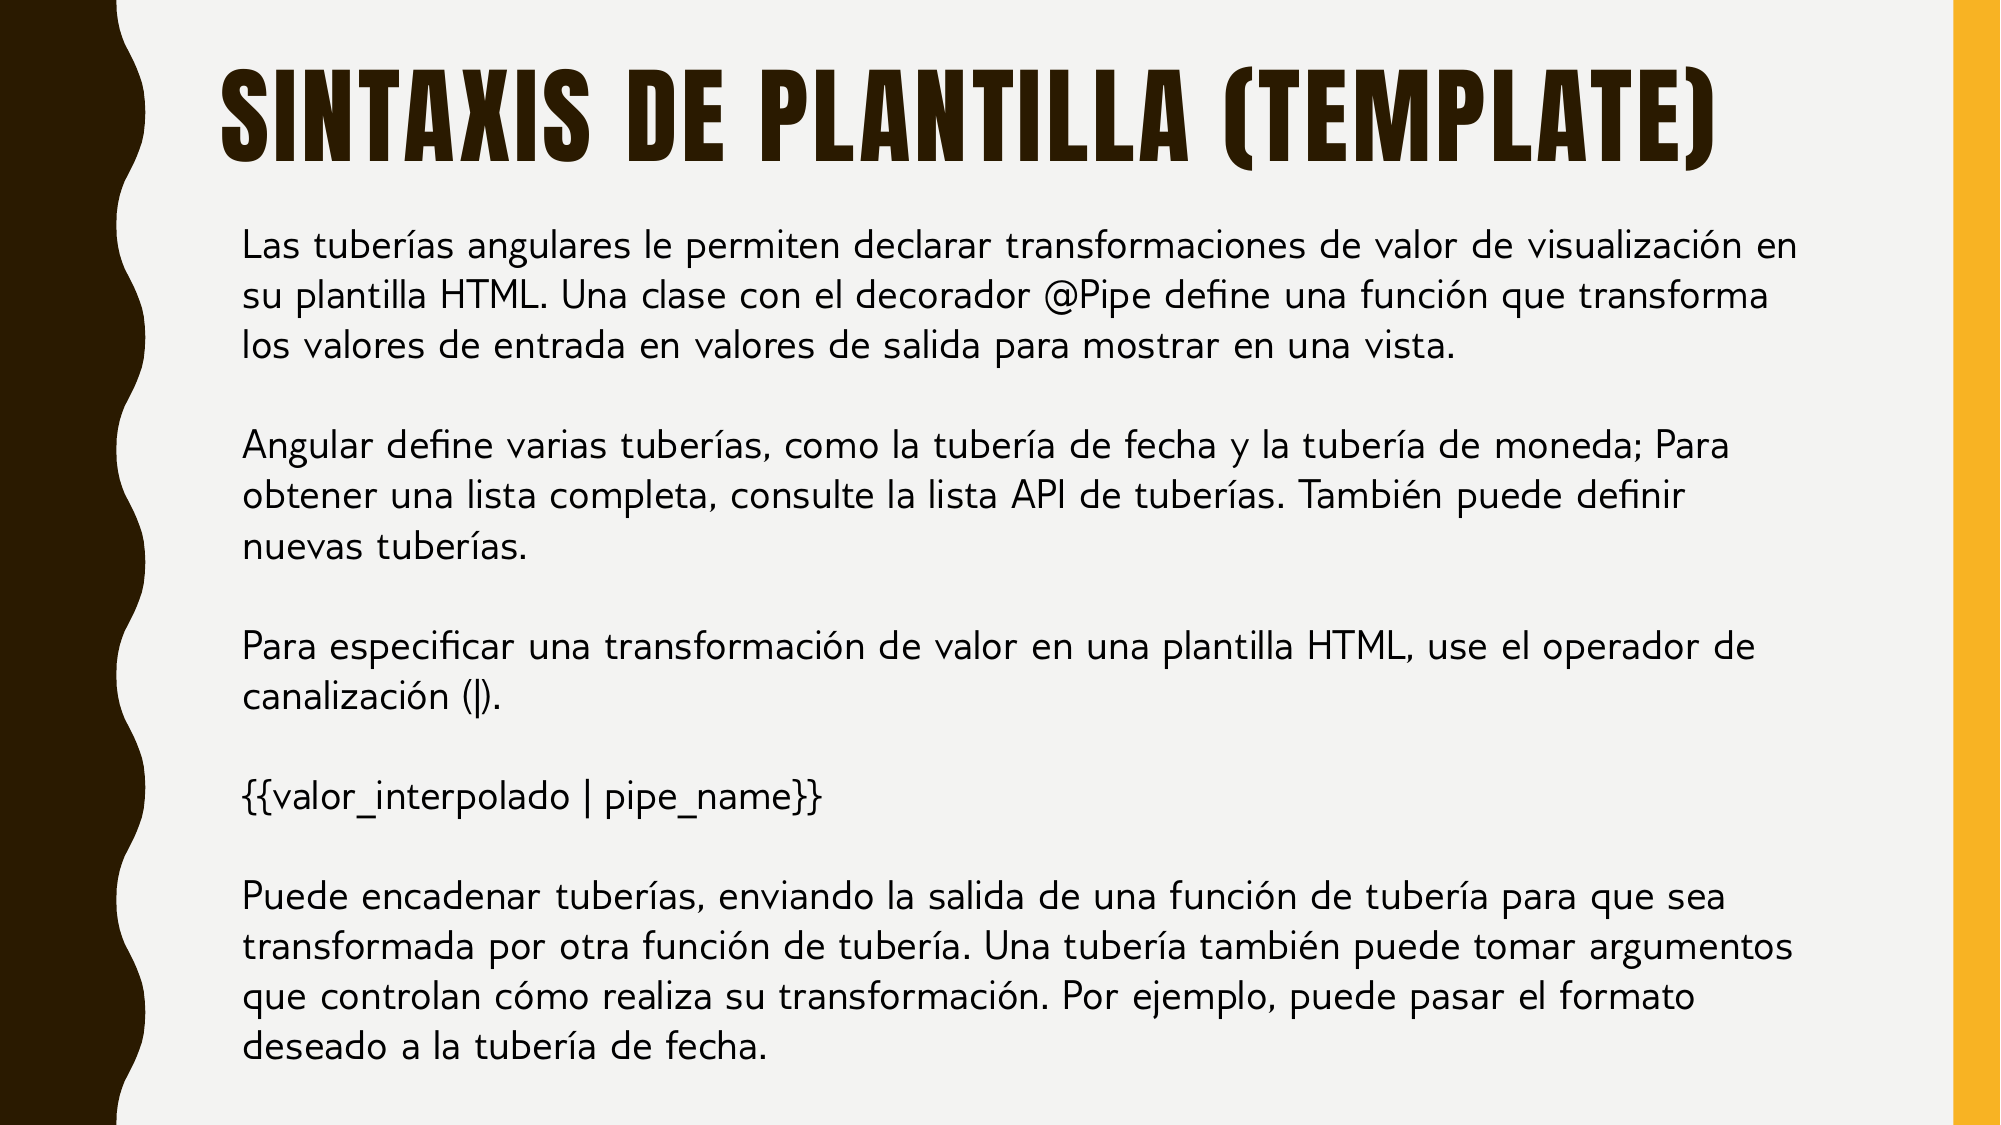

# Sintaxis de plantilla (template)
Las tuberías angulares le permiten declarar transformaciones de valor de visualización en su plantilla HTML. Una clase con el decorador @Pipe define una función que transforma los valores de entrada en valores de salida para mostrar en una vista.

Angular define varias tuberías, como la tubería de fecha y la tubería de moneda; Para obtener una lista completa, consulte la lista API de tuberías. También puede definir nuevas tuberías.

Para especificar una transformación de valor en una plantilla HTML, use el operador de canalización (|).

{{valor_interpolado | pipe_name}}

Puede encadenar tuberías, enviando la salida de una función de tubería para que sea transformada por otra función de tubería. Una tubería también puede tomar argumentos que controlan cómo realiza su transformación. Por ejemplo, puede pasar el formato deseado a la tubería de fecha.